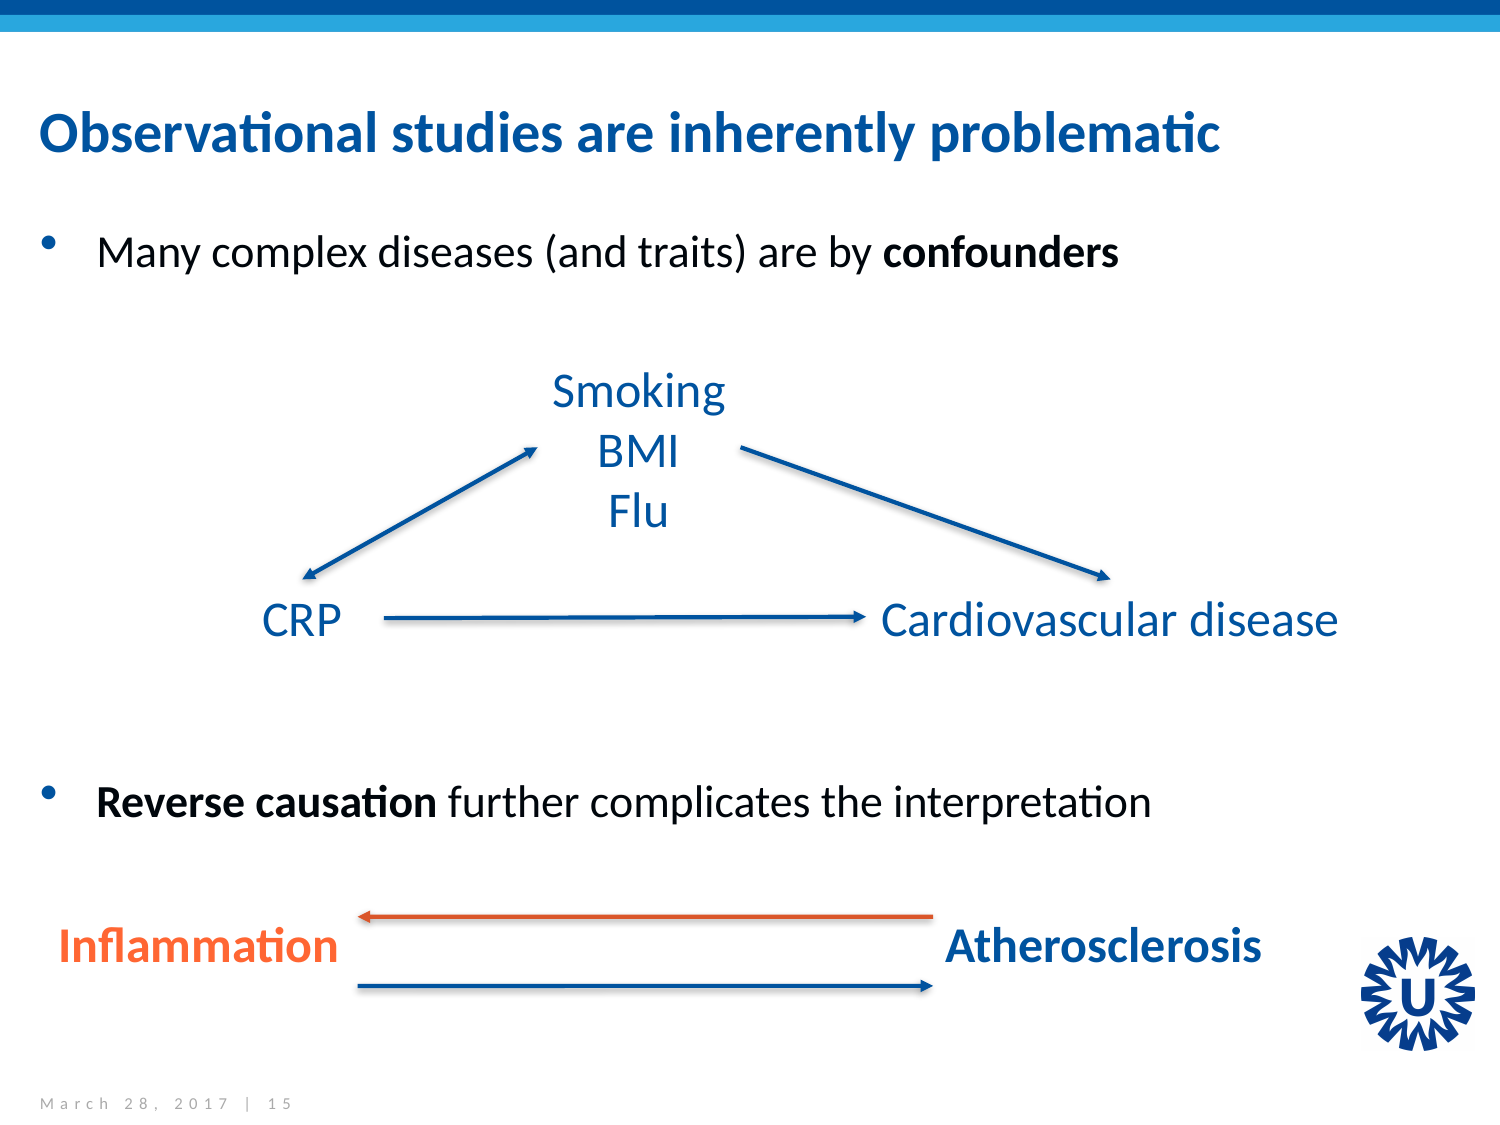

# Observational studies are inherently problematic
Many complex diseases (and traits) are by confounders

Reverse causation further complicates the interpretation
Smoking
BMI
Flu
CRP
Cardiovascular disease
Atherosclerosis
Inflammation
March 28, 2017 | 15